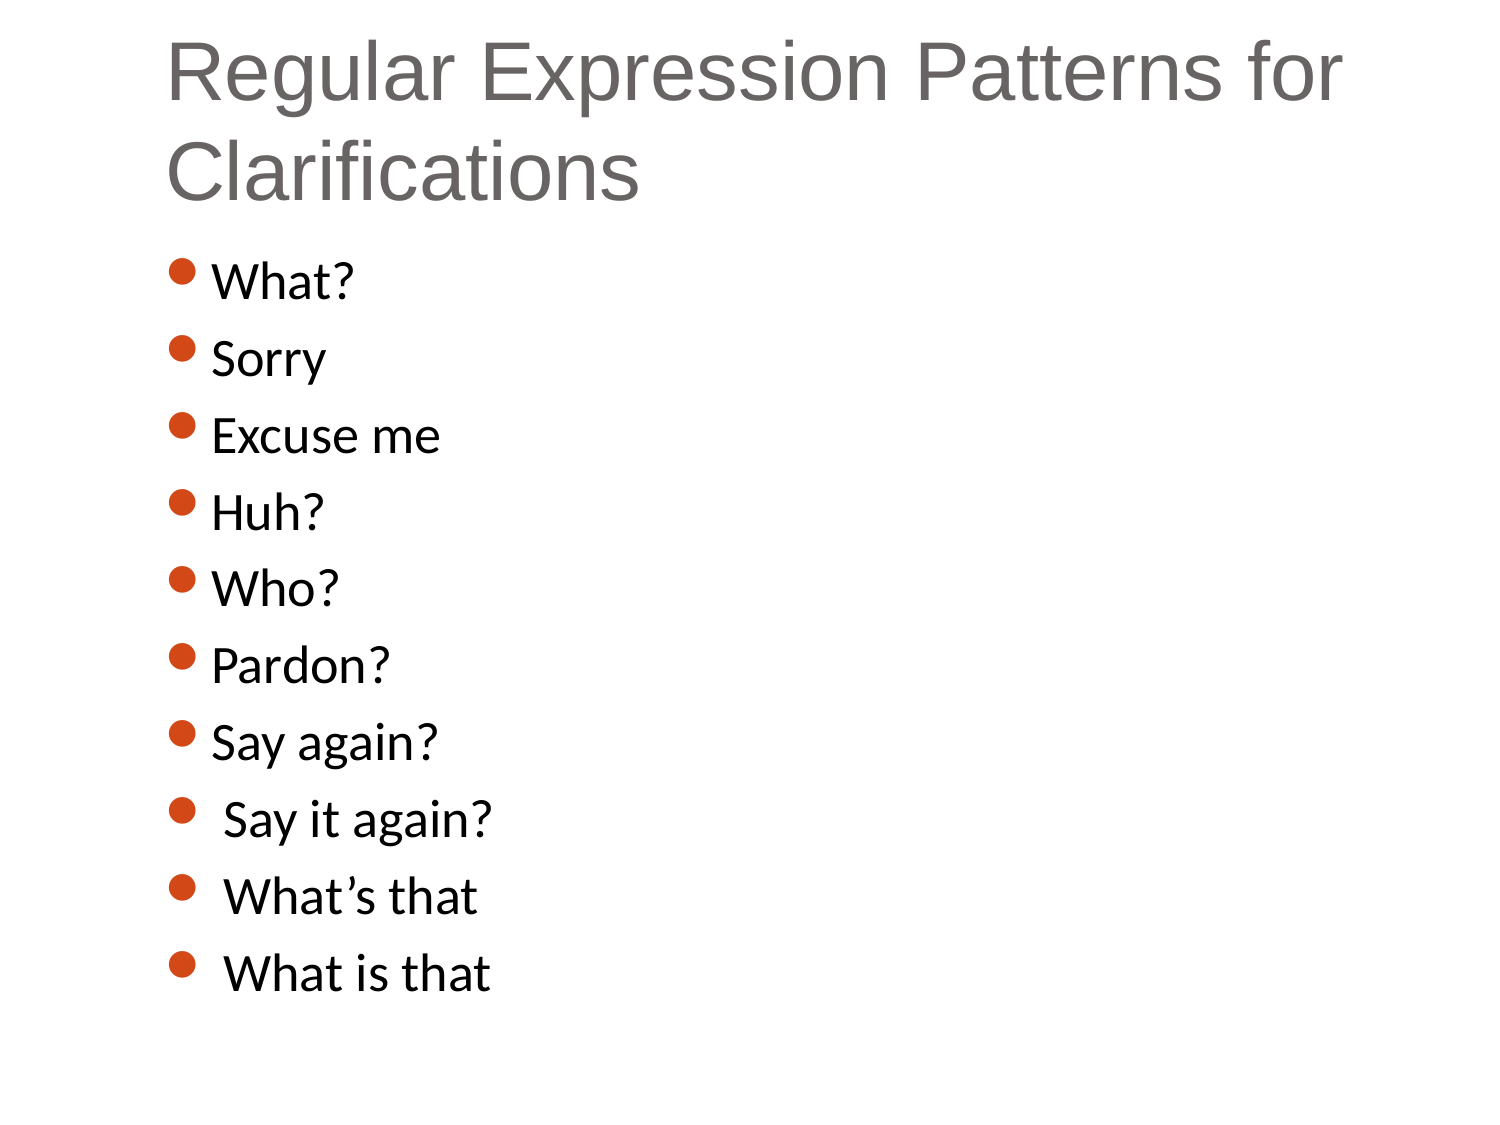

# Regular Expression Patterns for Clarifications
What?
Sorry
Excuse me
Huh?
Who?
Pardon?
Say again?
 Say it again?
 What’s that
 What is that